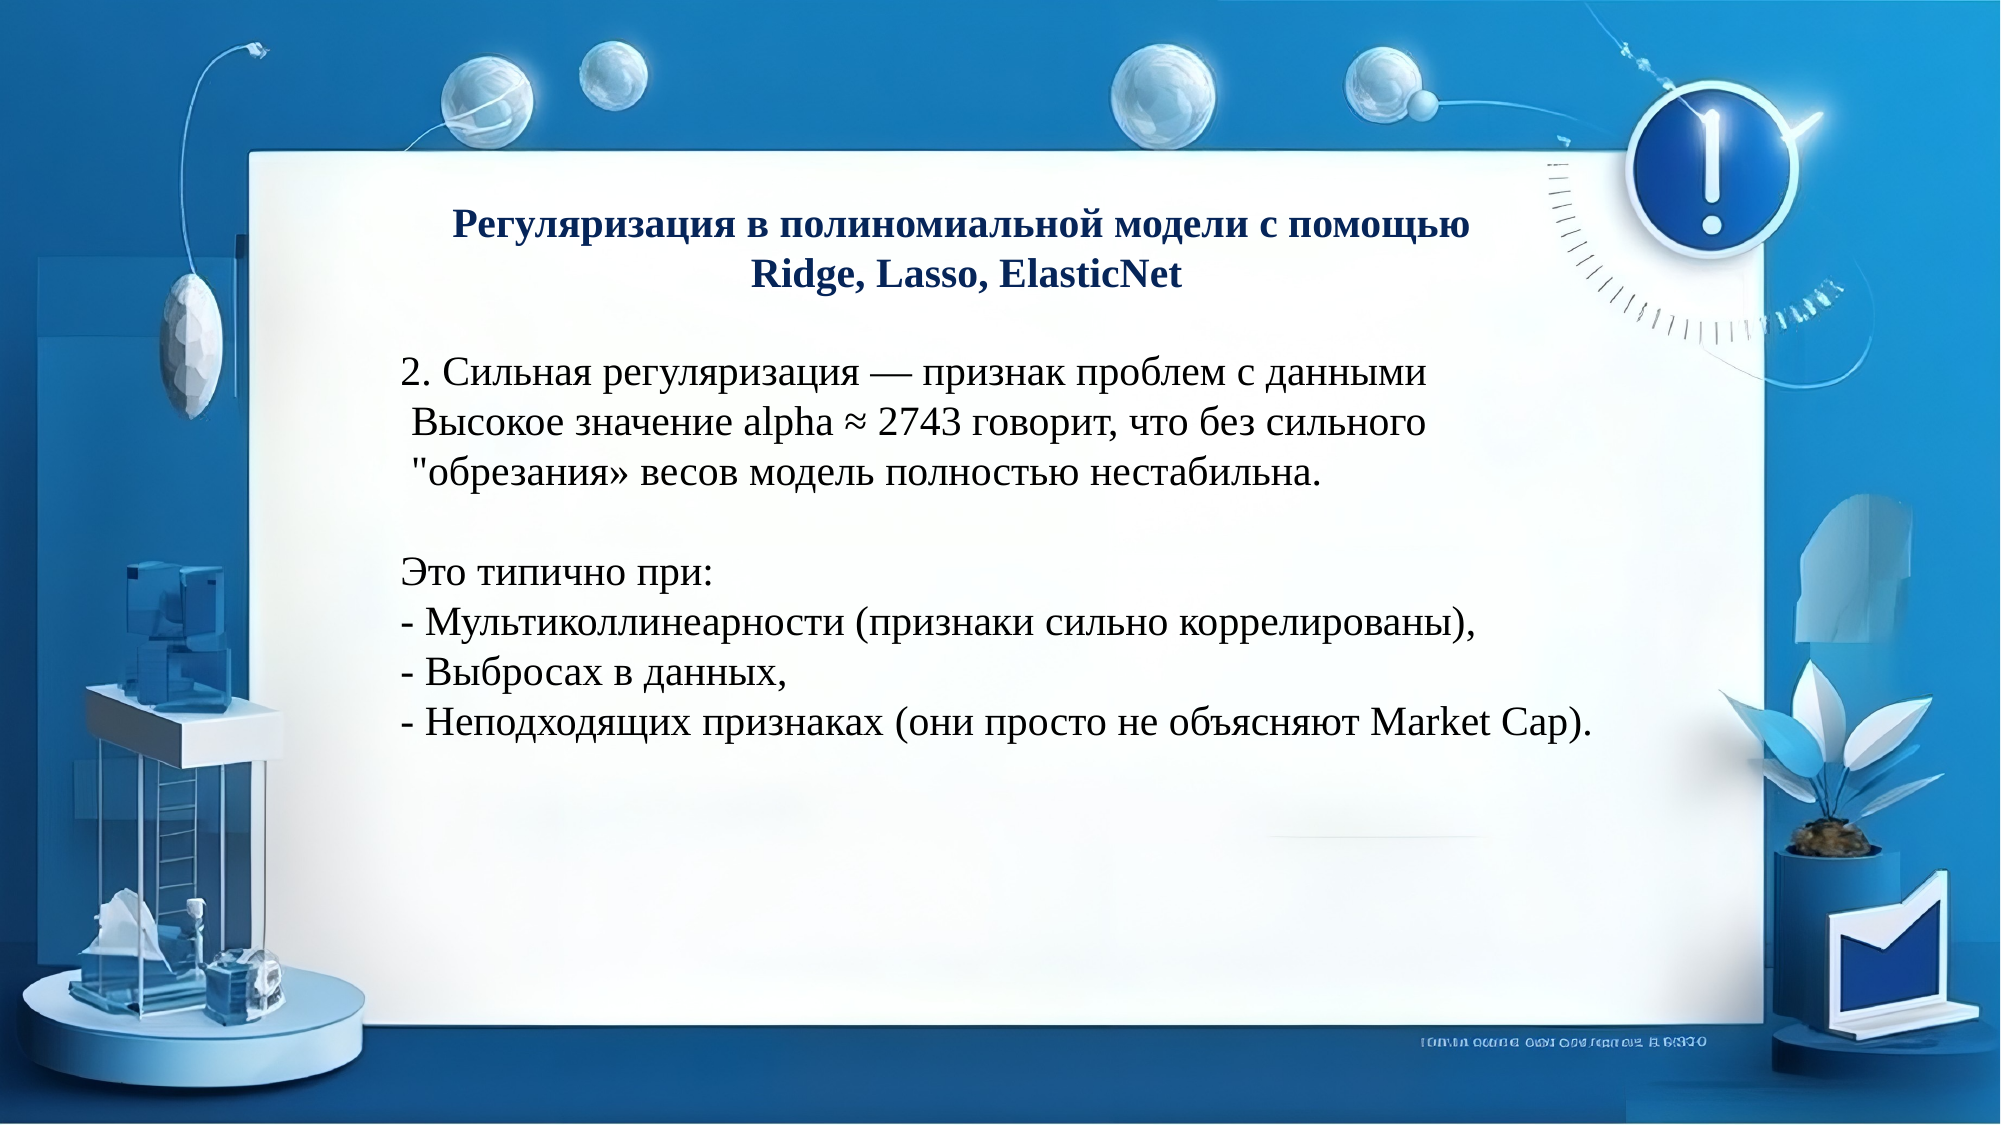

Регуляризация в полиномиальной модели с помощью
 Ridge, Lasso, ElasticNet

2. Сильная регуляризация — признак проблем с данными
 Высокое значение alpha ≈ 2743 говорит, что без сильного
 "обрезания» весов модель полностью нестабильна.
Это типично при:
- Мультиколлинеарности (признаки сильно коррелированы),
- Выбросах в данных,
- Неподходящих признаках (они просто не объясняют Market Cap).